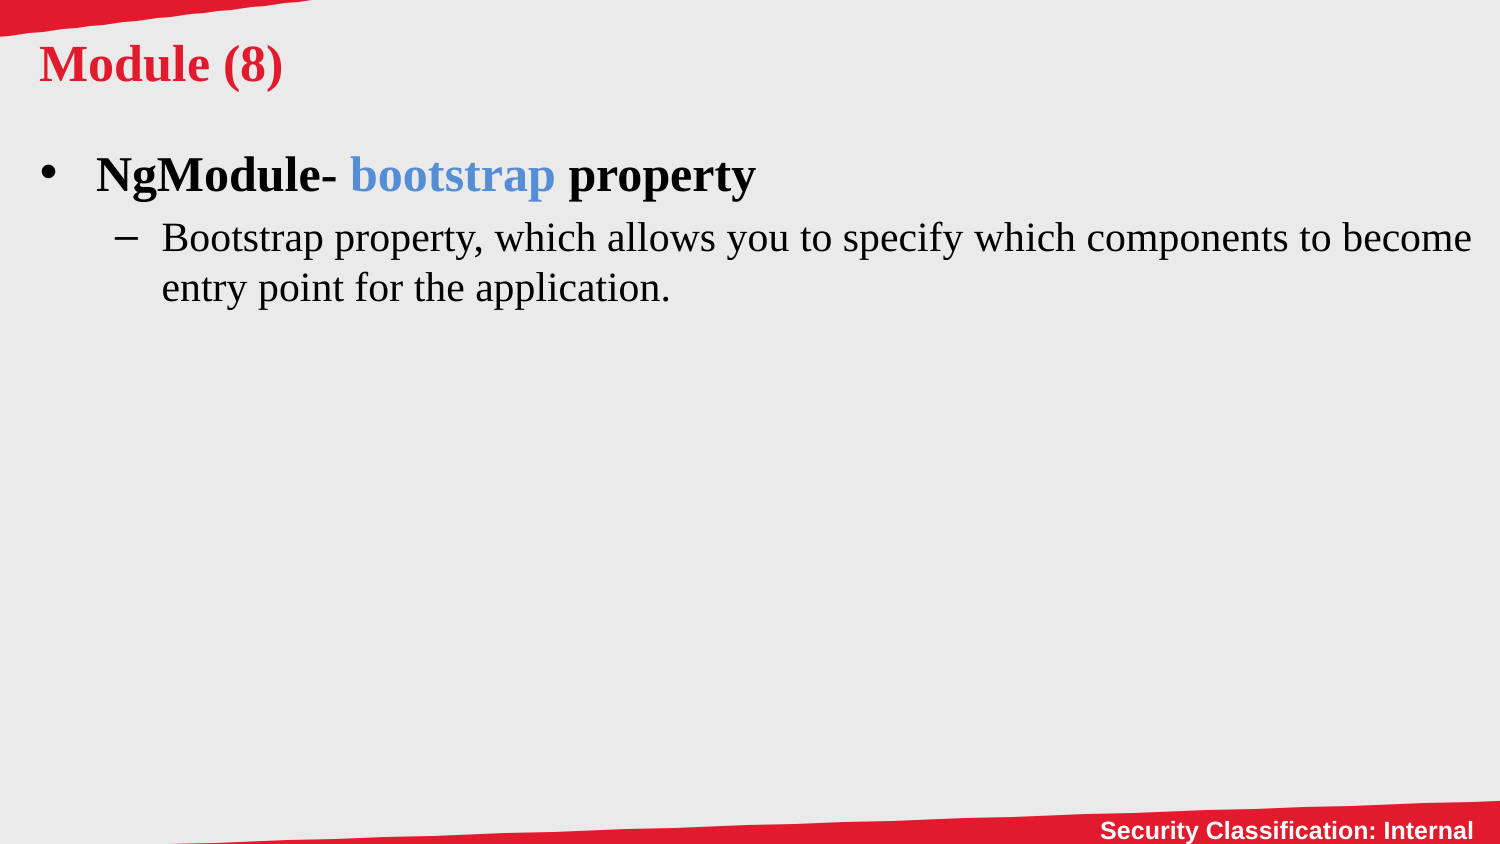

# Module (8)
NgModule- bootstrap property
Bootstrap property, which allows you to specify which components to become entry point for the application.